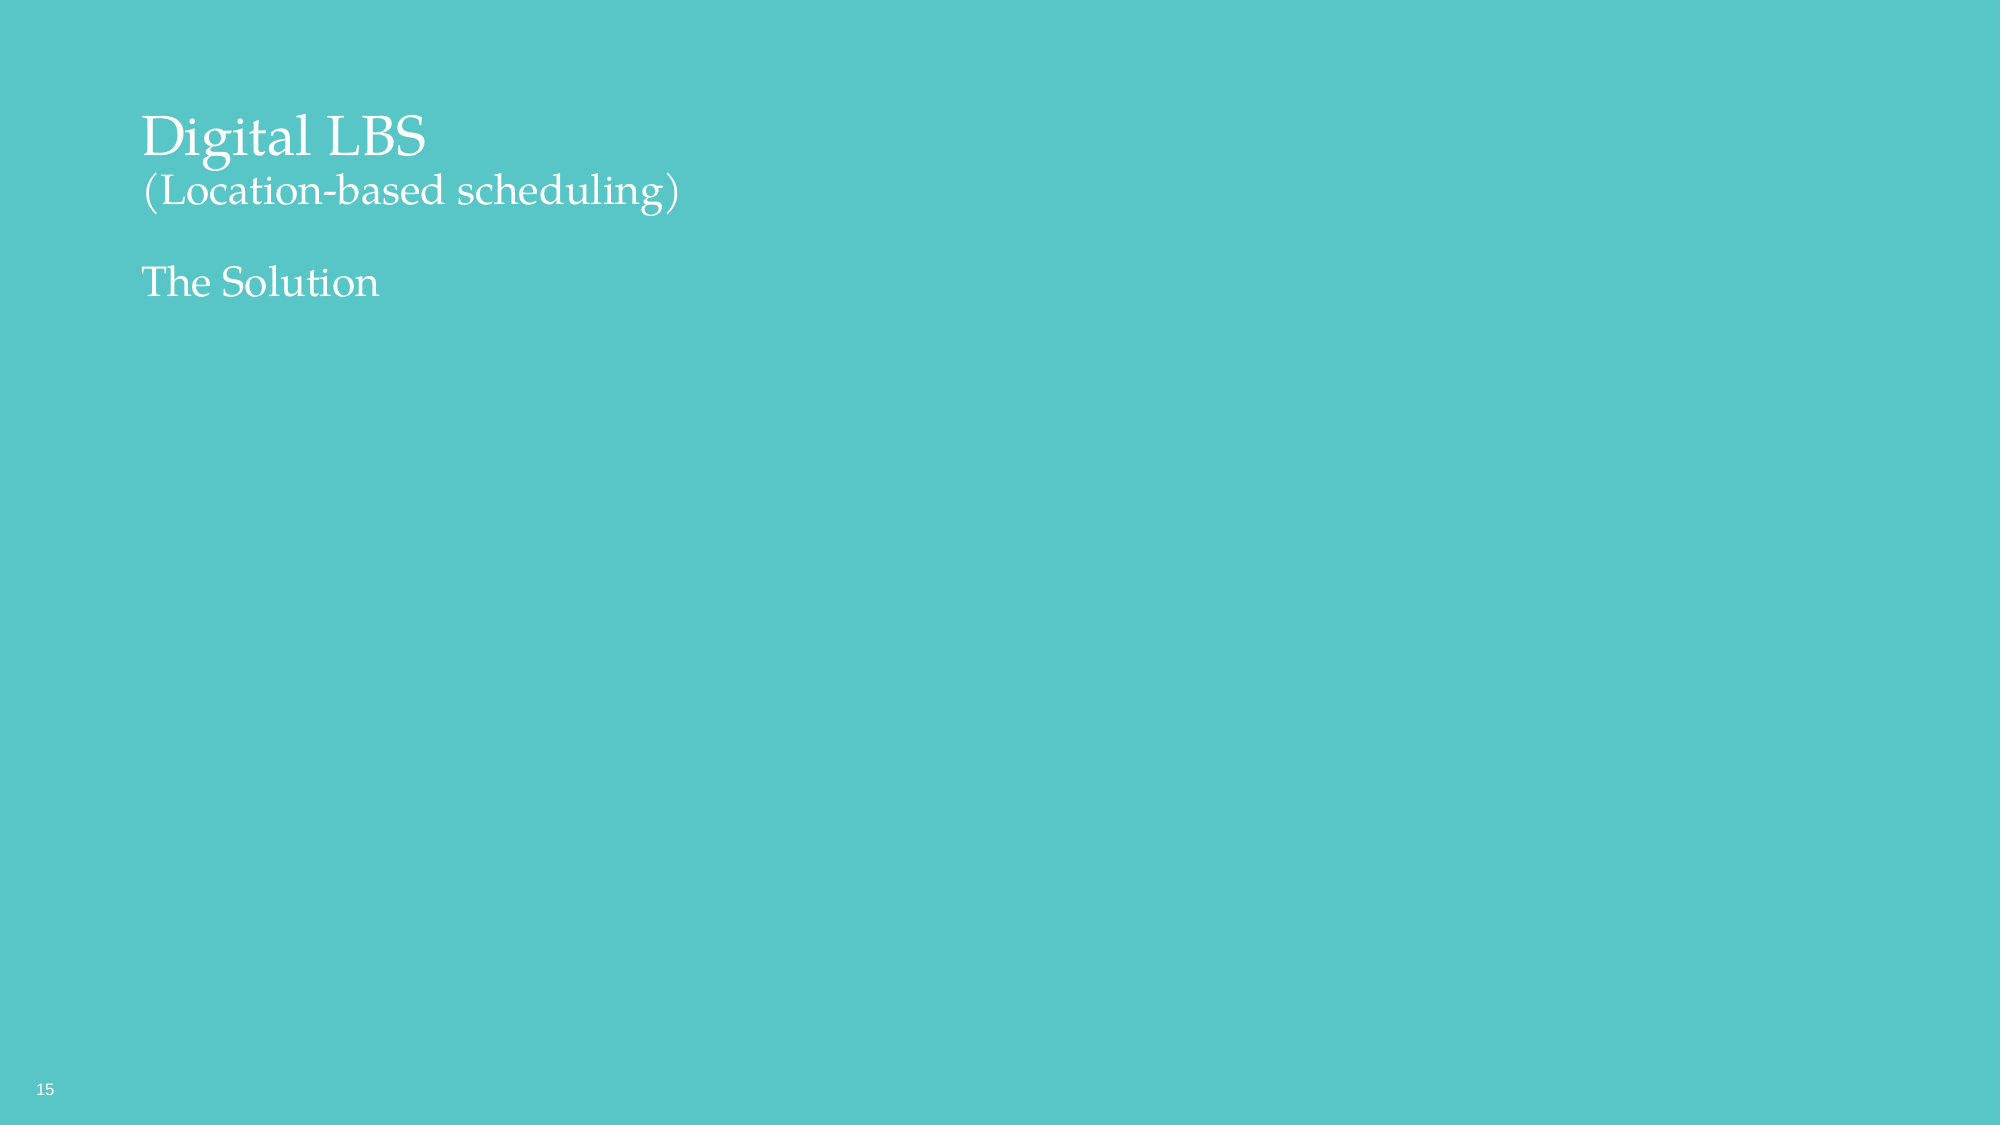

# Digital LBS (Location-based scheduling) The Solution
15